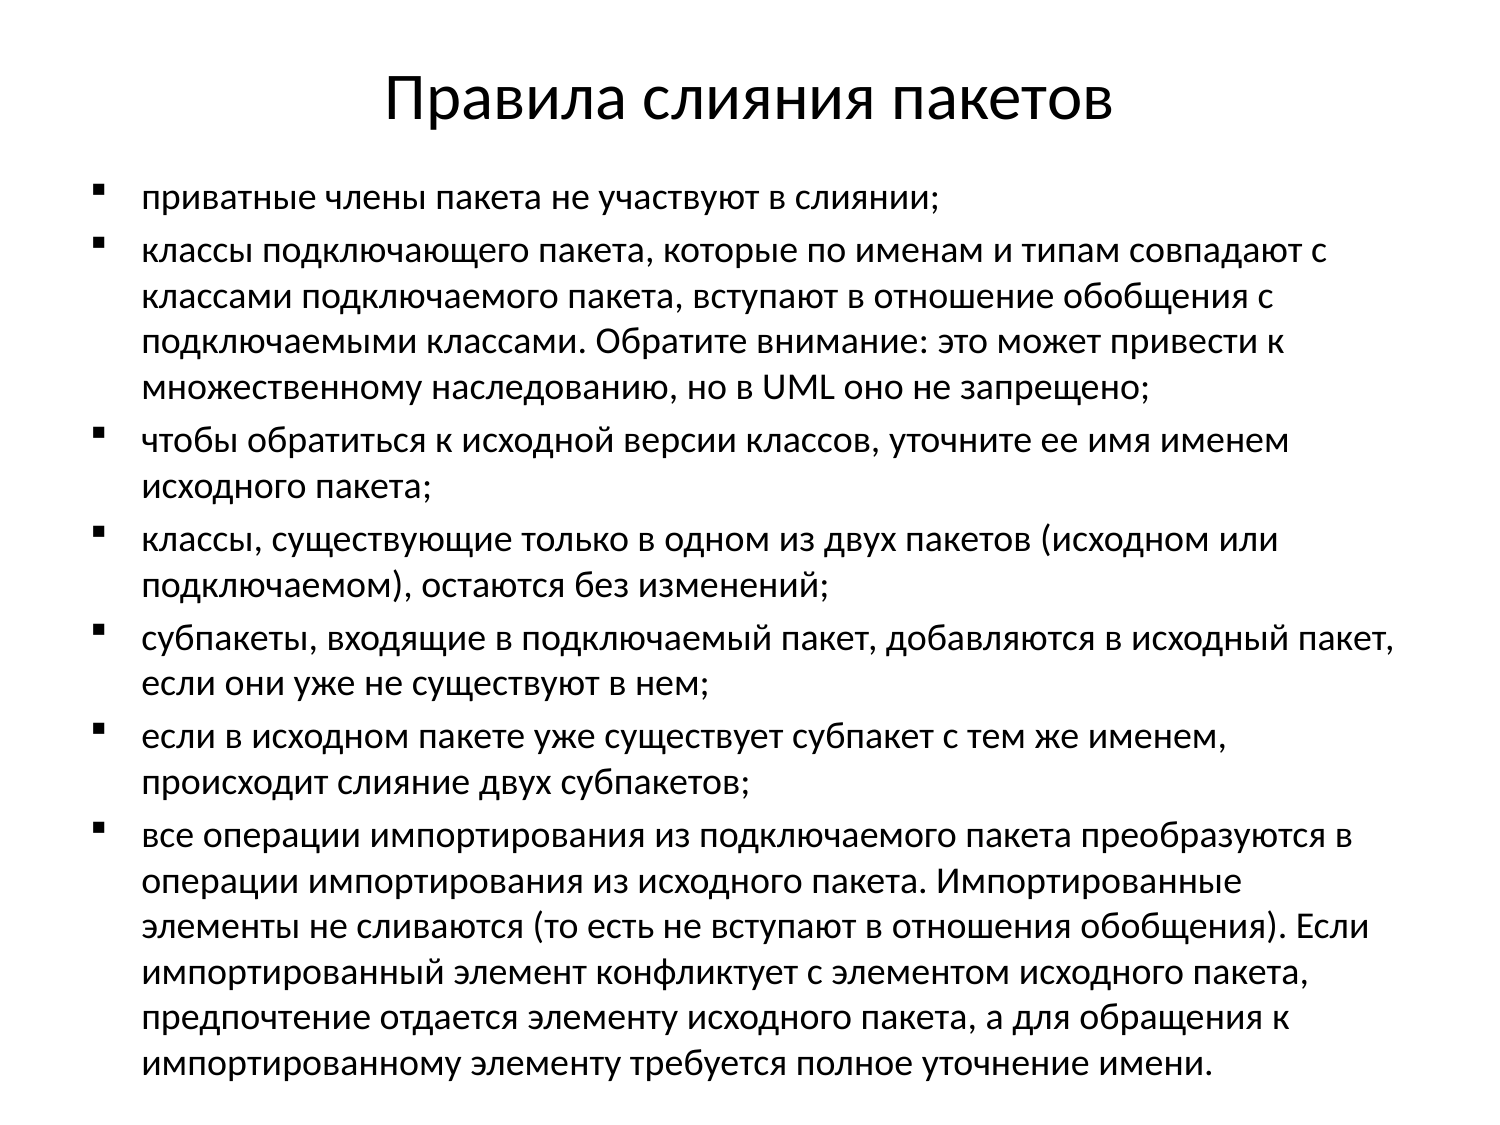

# Правила слияния пакетов
приватные члены пакета не участвуют в слиянии;
классы подключающего пакета, которые по именам и типам совпадают с классами подключаемого пакета, вступают в отношение обобщения с подключаемыми классами. Обратите внимание: это может привести к множественному наследованию, но в UML оно не запрещено;
чтобы обратиться к исходной версии классов, уточните ее имя именем исходного пакета;
классы, существующие только в одном из двух пакетов (исходном или подключаемом), остаются без изменений;
субпакеты, входящие в подключаемый пакет, добавляются в исходный пакет,  если они уже не существуют в нем;
если в исходном пакете уже существует субпакет с тем же именем, происходит слияние двух субпакетов;
все операции импортирования из подключаемого пакета преобразуются в операции импортирования из исходного пакета. Импортированные элементы не сливаются (то есть не вступают в отношения обобщения). Если импортированный элемент конфликтует с элементом исходного пакета, предпочтение отдается элементу исходного пакета, а для обращения к импортированному элементу требуется полное уточнение имени.